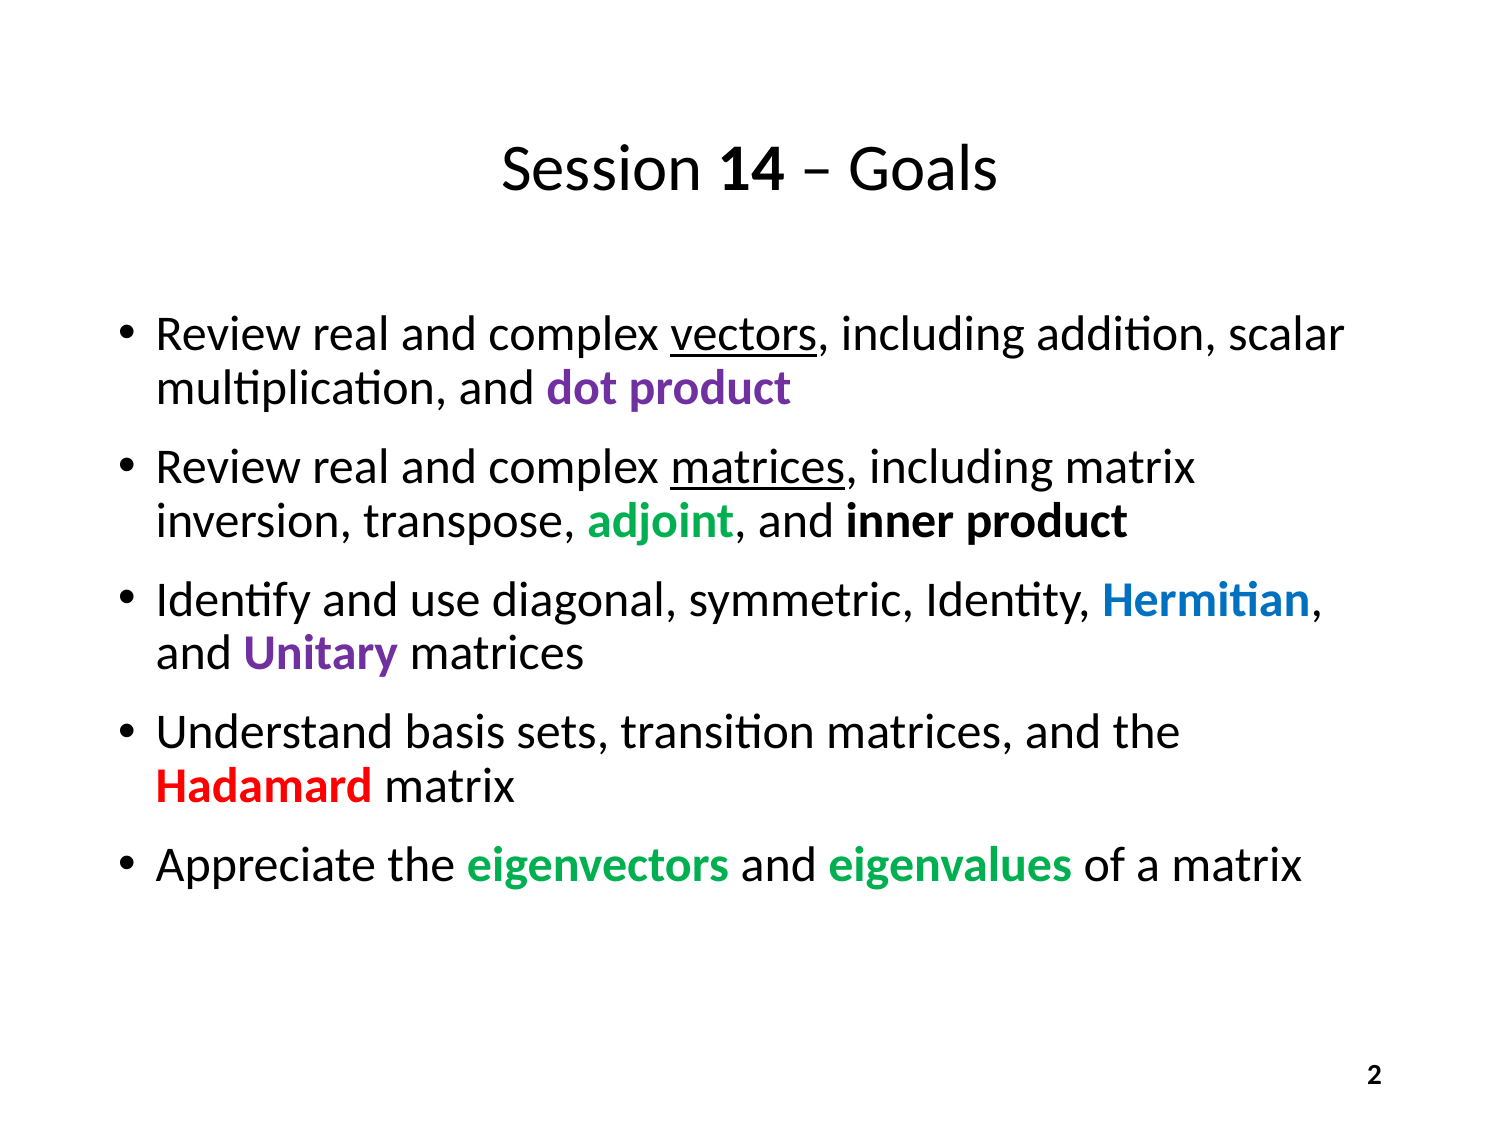

# Session 14 – Goals
Review real and complex vectors, including addition, scalar multiplication, and dot product
Review real and complex matrices, including matrix inversion, transpose, adjoint, and inner product
Identify and use diagonal, symmetric, Identity, Hermitian, and Unitary matrices
Understand basis sets, transition matrices, and the Hadamard matrix
Appreciate the eigenvectors and eigenvalues of a matrix

2